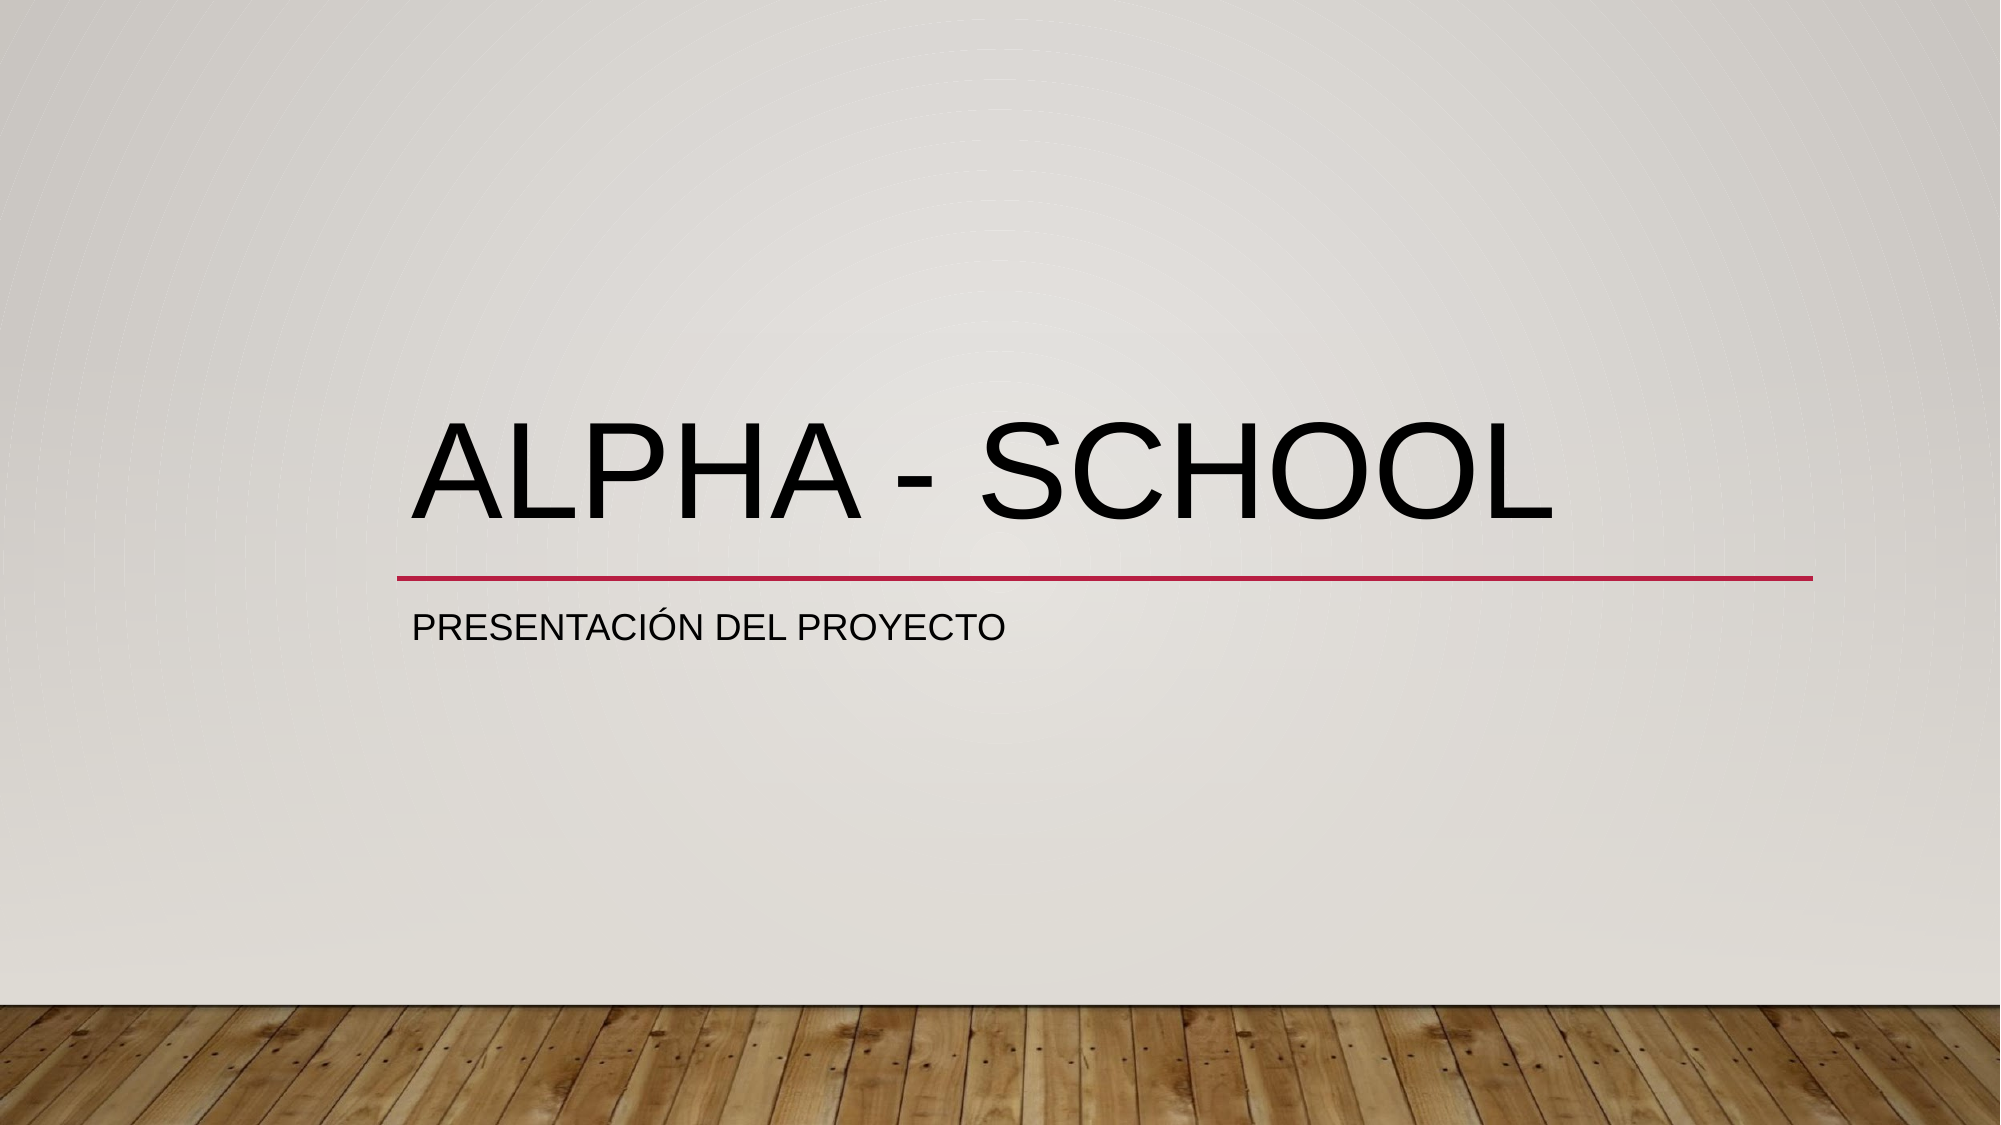

# ALPHA - SCHOOL
PRESENTACIÓN DEL PROYECTO